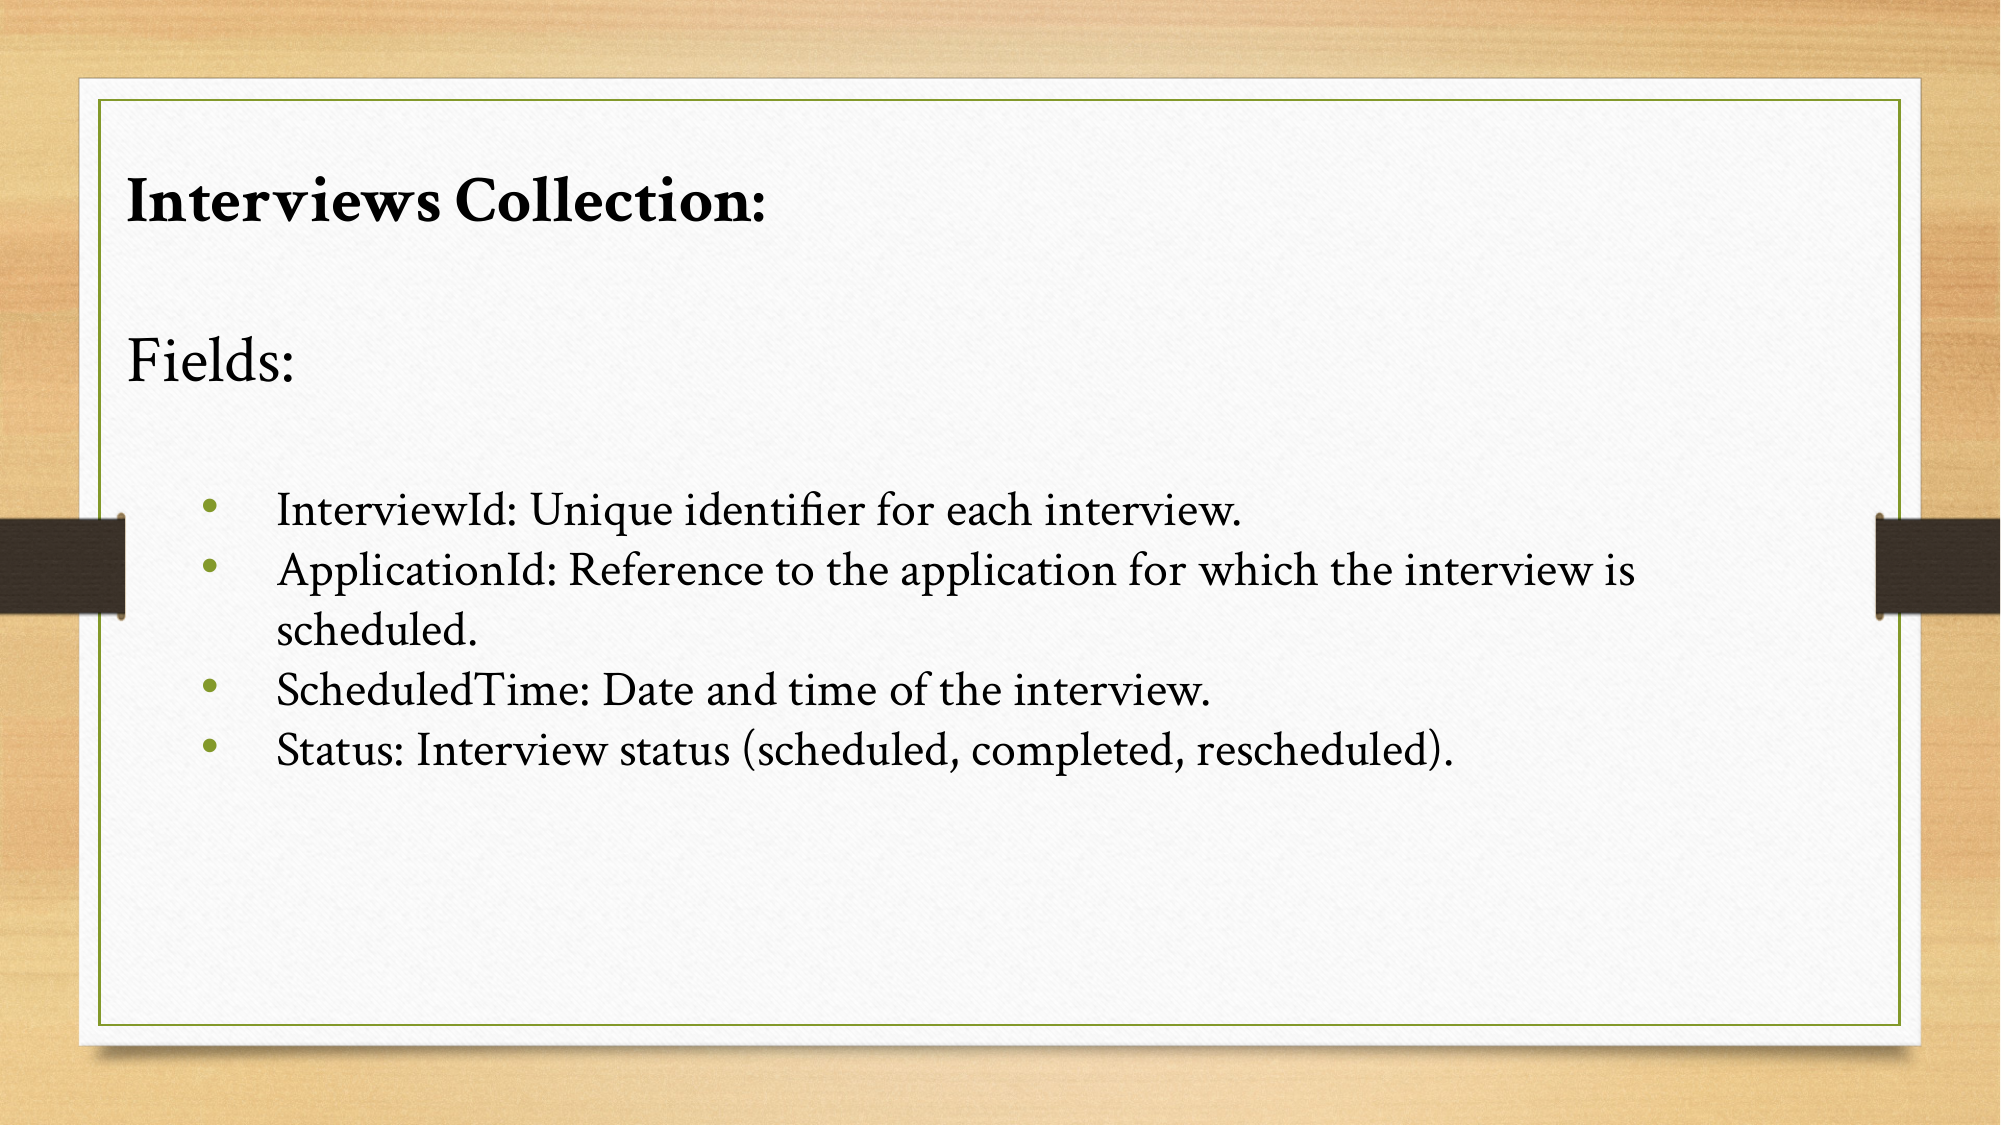

Interviews Collection:

Fields:

InterviewId: Unique identifier for each interview.
ApplicationId: Reference to the application for which the interview is scheduled.
ScheduledTime: Date and time of the interview.
Status: Interview status (scheduled, completed, rescheduled).